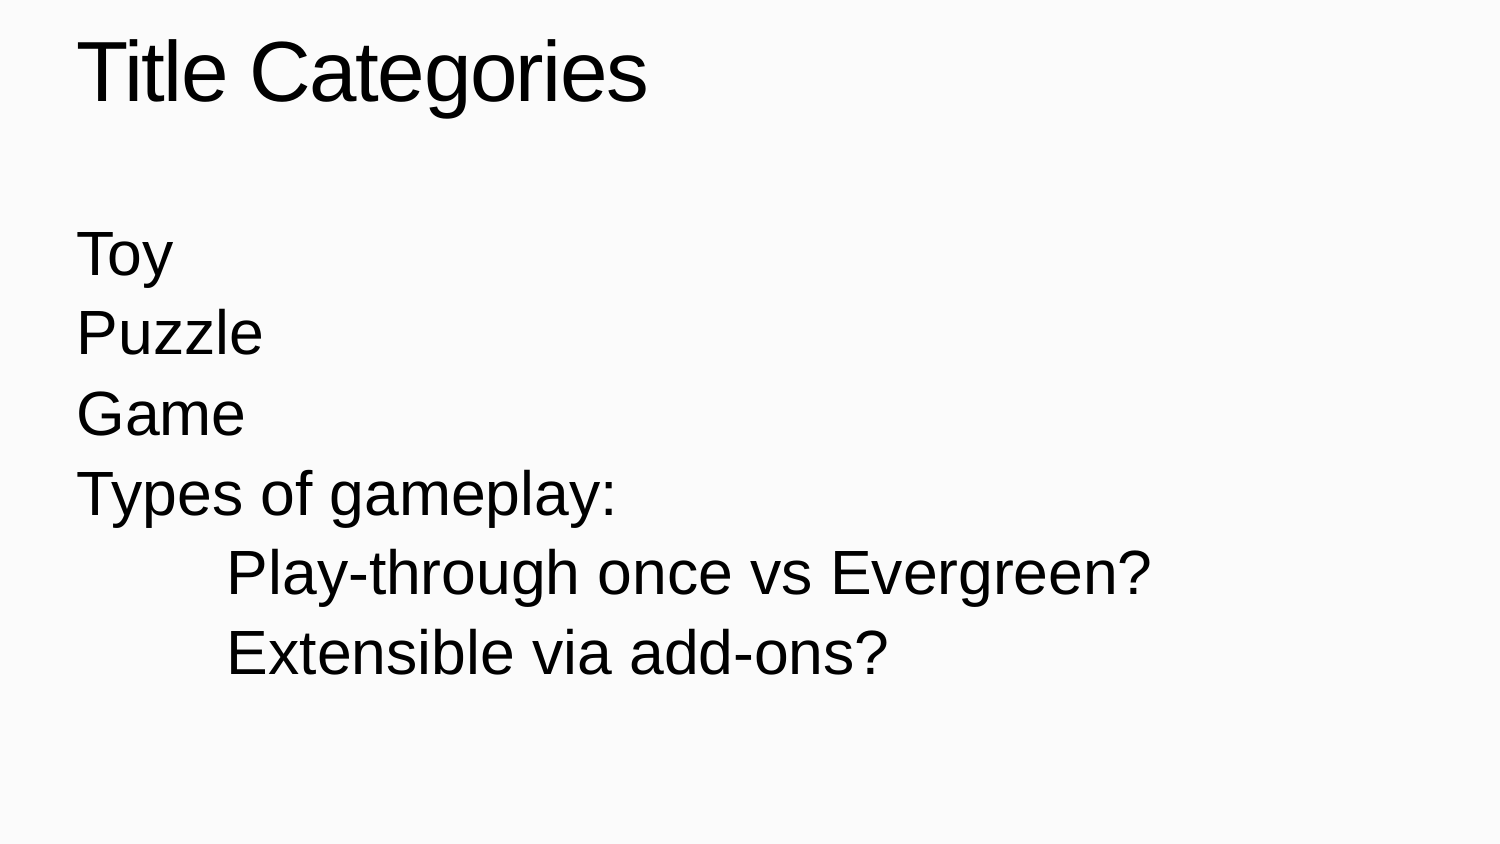

# Title Categories
Toy
Puzzle
Game
Types of gameplay:
	Play-through once vs Evergreen?
	Extensible via add-ons?